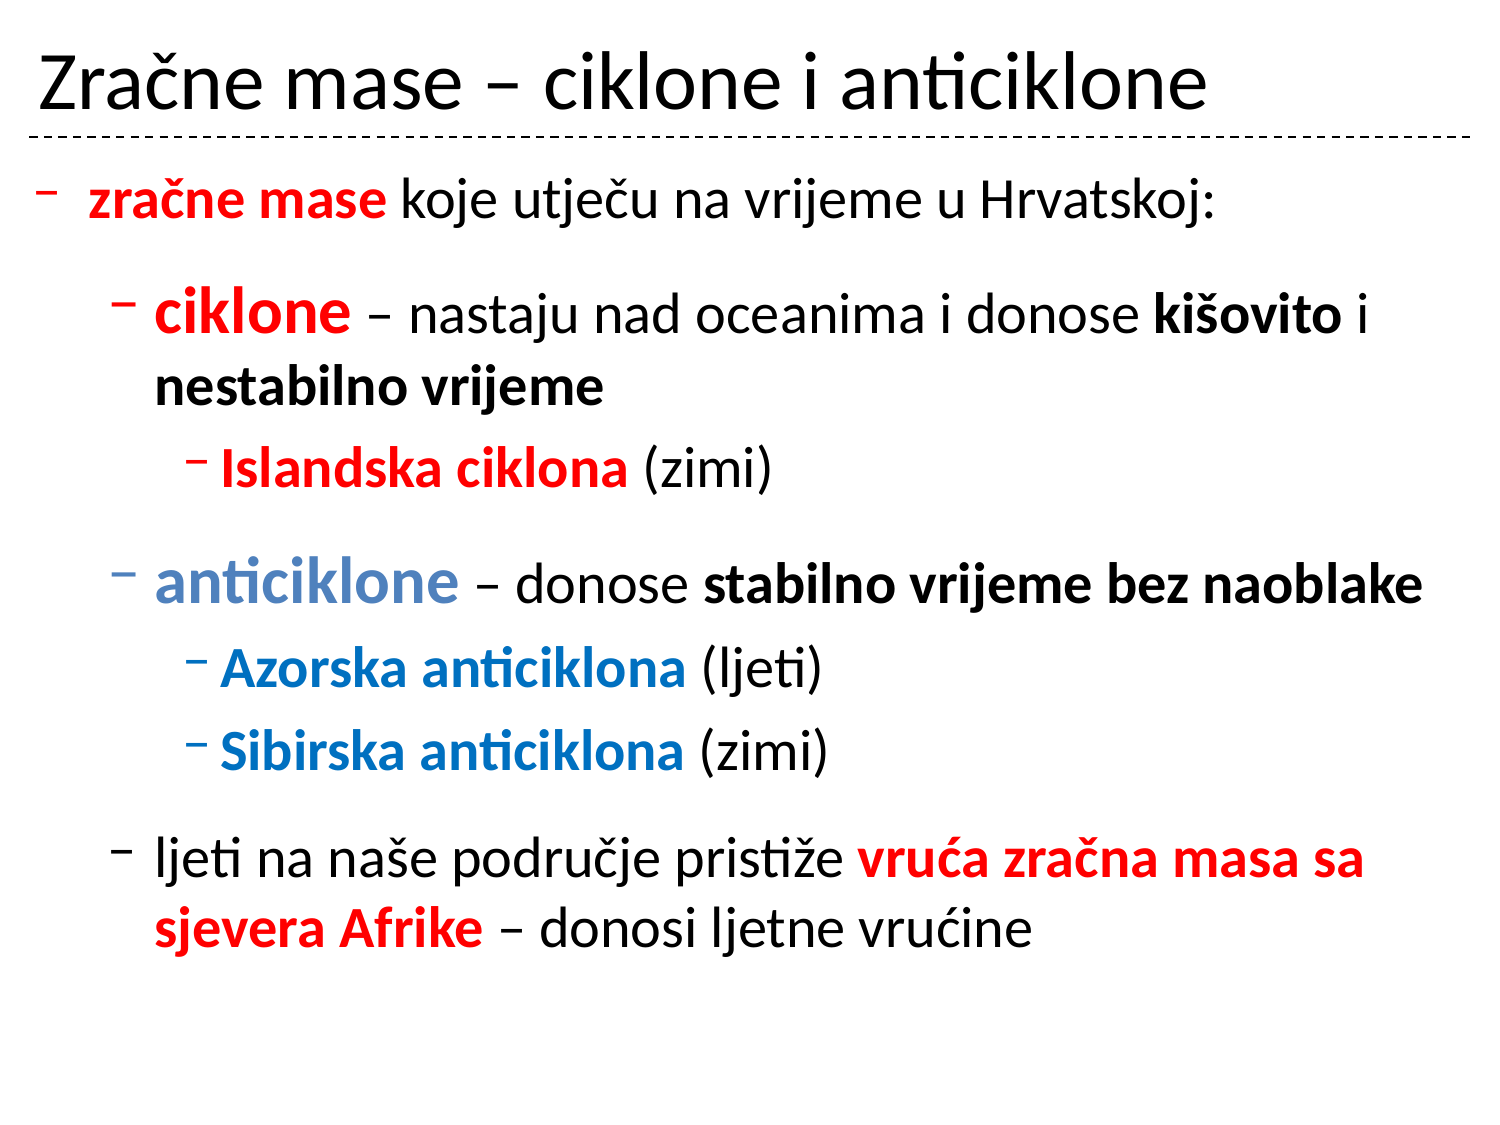

# Zračne mase – ciklone i anticiklone
zračne mase koje utječu na vrijeme u Hrvatskoj:
ciklone – nastaju nad oceanima i donose kišovito i nestabilno vrijeme
Islandska ciklona (zimi)
anticiklone – donose stabilno vrijeme bez naoblake
Azorska anticiklona (ljeti)
Sibirska anticiklona (zimi)
ljeti na naše područje pristiže vruća zračna masa sa sjevera Afrike – donosi ljetne vrućine